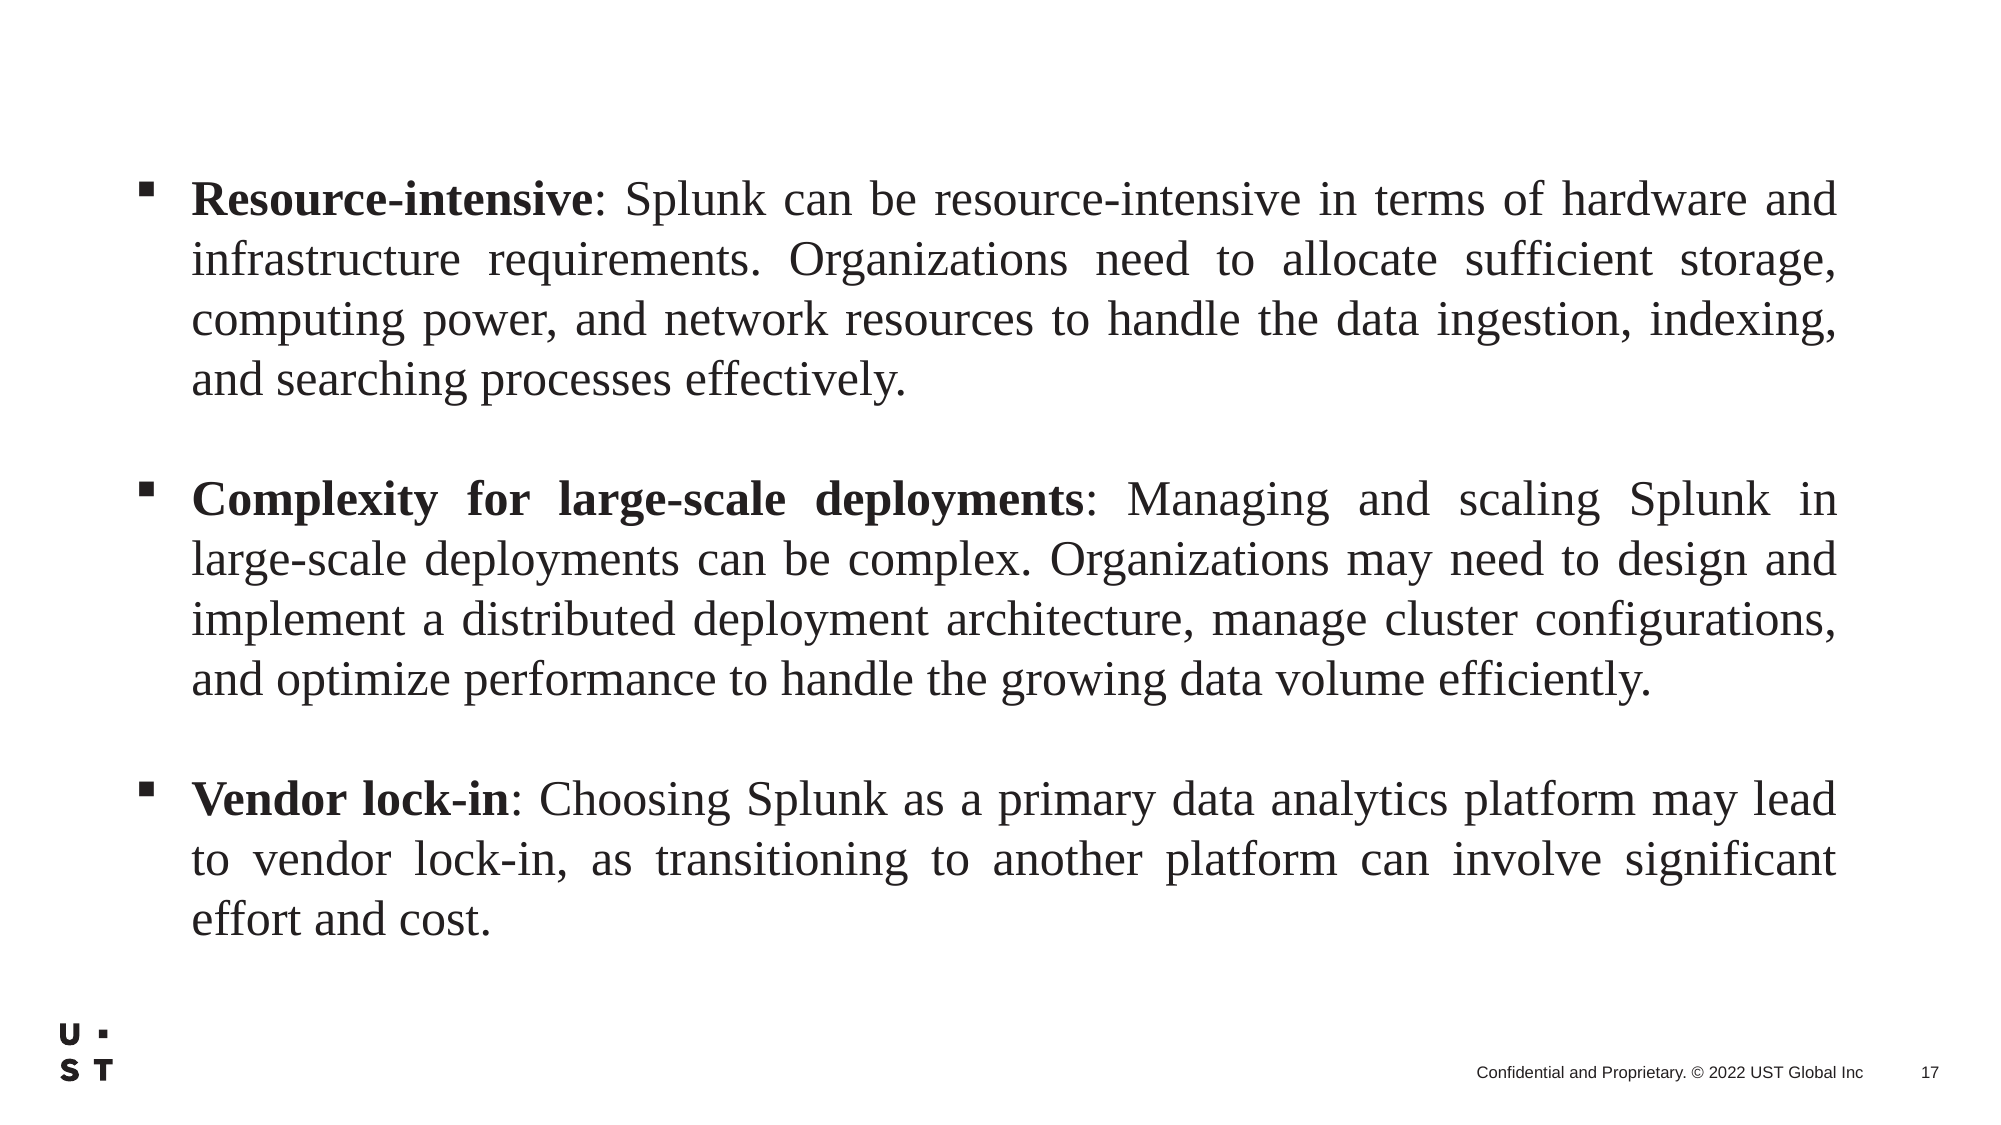

Resource-intensive: Splunk can be resource-intensive in terms of hardware and infrastructure requirements. Organizations need to allocate sufficient storage, computing power, and network resources to handle the data ingestion, indexing, and searching processes effectively.

Complexity for large-scale deployments: Managing and scaling Splunk in large-scale deployments can be complex. Organizations may need to design and implement a distributed deployment architecture, manage cluster configurations, and optimize performance to handle the growing data volume efficiently.

Vendor lock-in: Choosing Splunk as a primary data analytics platform may lead to vendor lock-in, as transitioning to another platform can involve significant effort and cost.